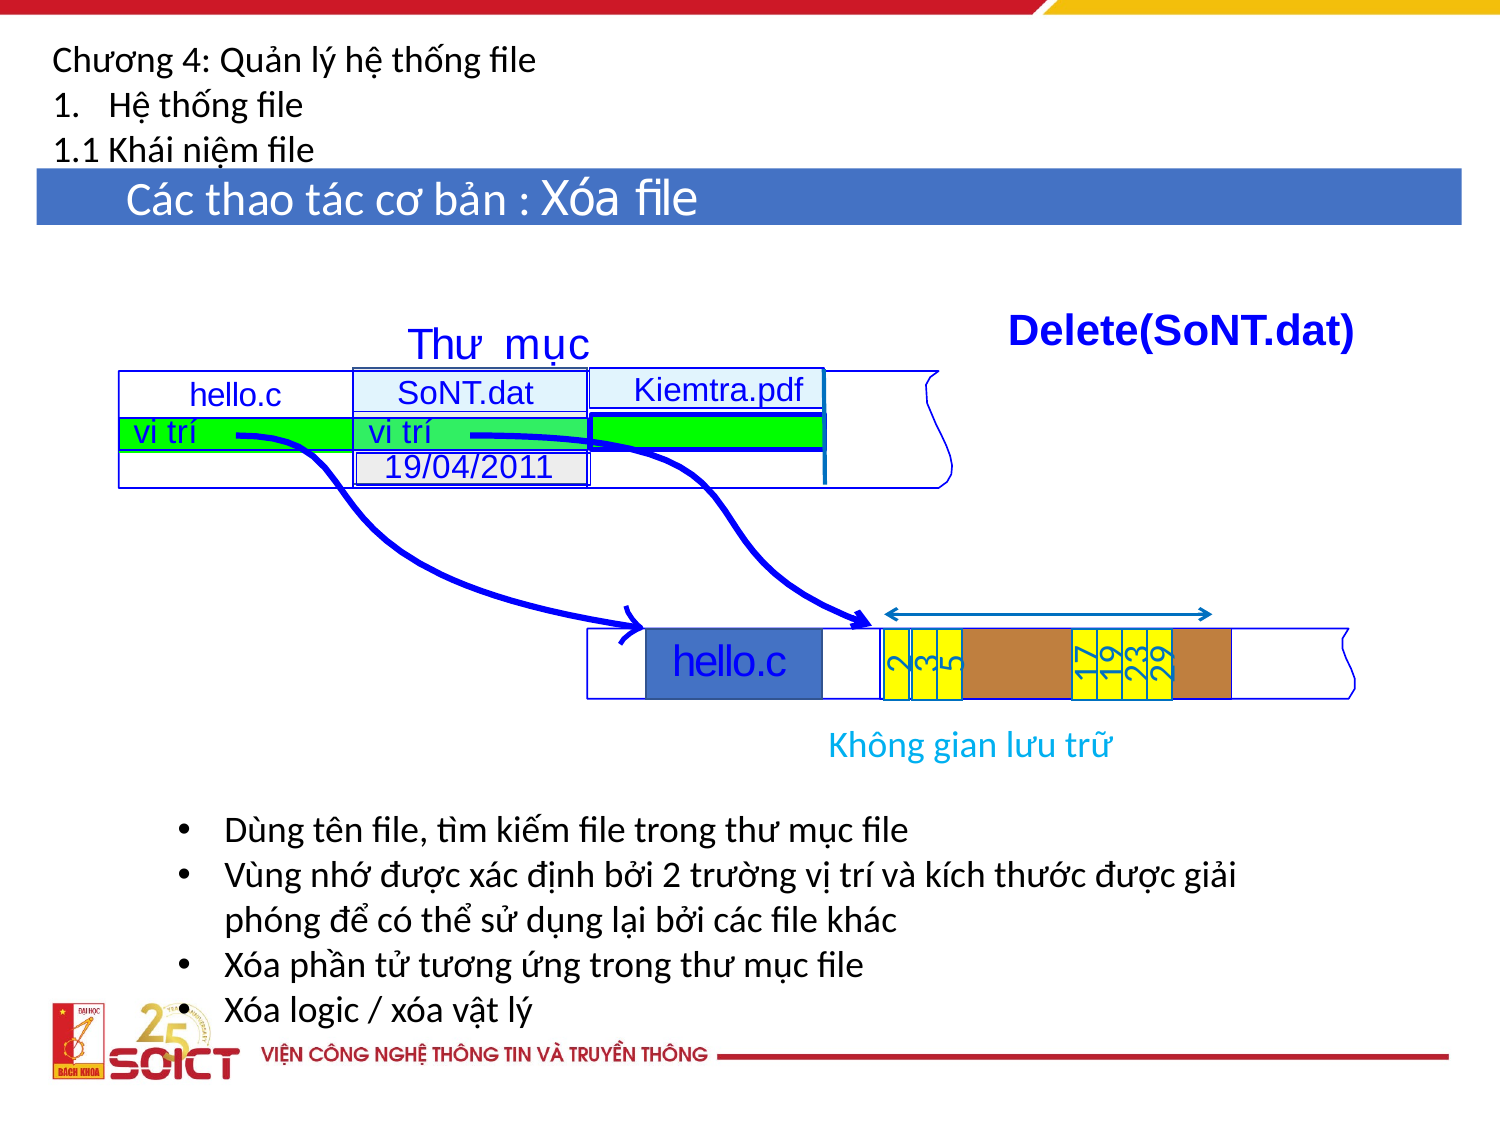

Chương 4: Quản lý hệ thống file
Hệ thống file
1.1 Khái niệm file
Các thao tác cơ bản : Xóa file
Delete(SoNT.dat)
Thư  mục file
Kiemtra.pdf

hello.c

SoNT.dat

vi trí
vi trí

19/04/2011

hello.c

2
5
17
19
29
23
3
Không gian lưu trữ
Dùng tên file, tìm kiếm file trong thư mục file
Vùng nhớ được xác định bởi 2 trường vị trí và kích thước được giải phóng để có thể sử dụng lại bởi các file khác
Xóa phần tử tương ứng trong thư mục file
Xóa logic / xóa vật lý